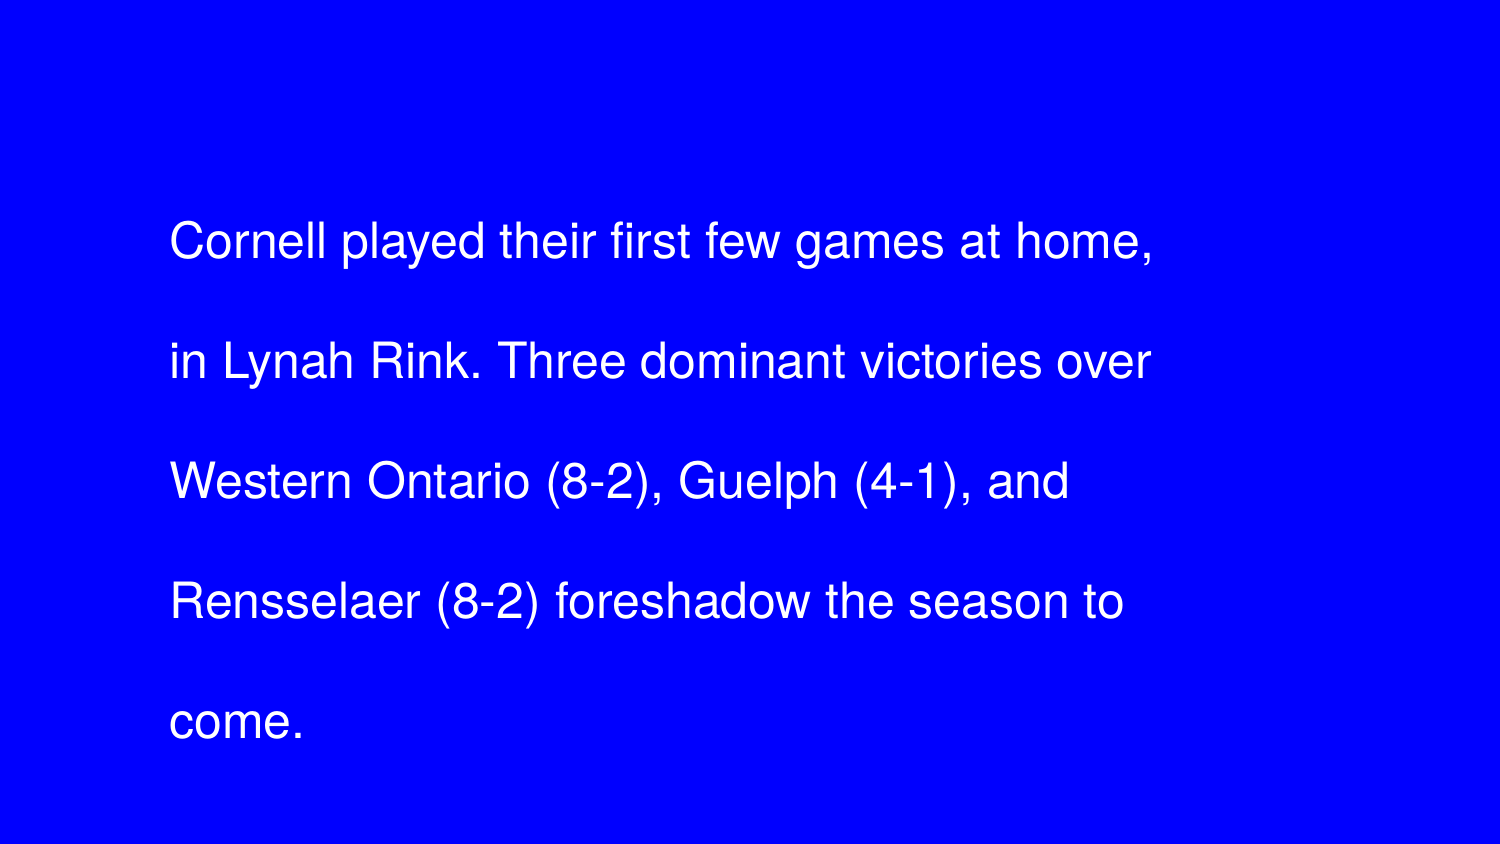

Cornell played their first few games at home, in Lynah Rink. Three dominant victories over Western Ontario (8-2), Guelph (4-1), and Rensselaer (8-2) foreshadow the season to come.